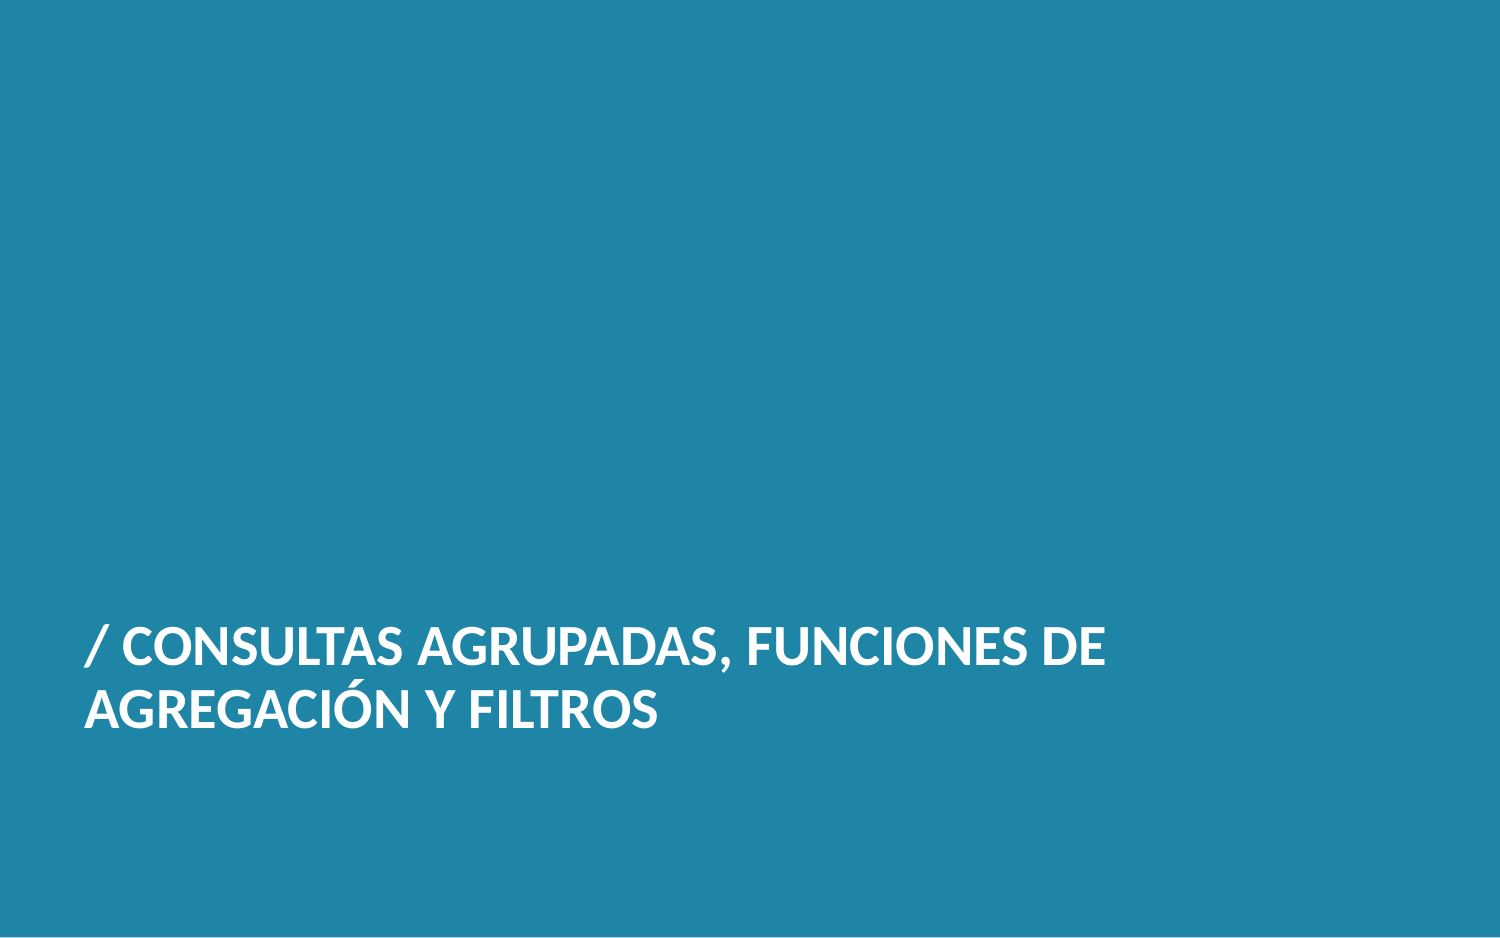

/ CONSULTAS AGRUPADAS, FUNCIONES DE AGREGACIÓN Y FILTROS